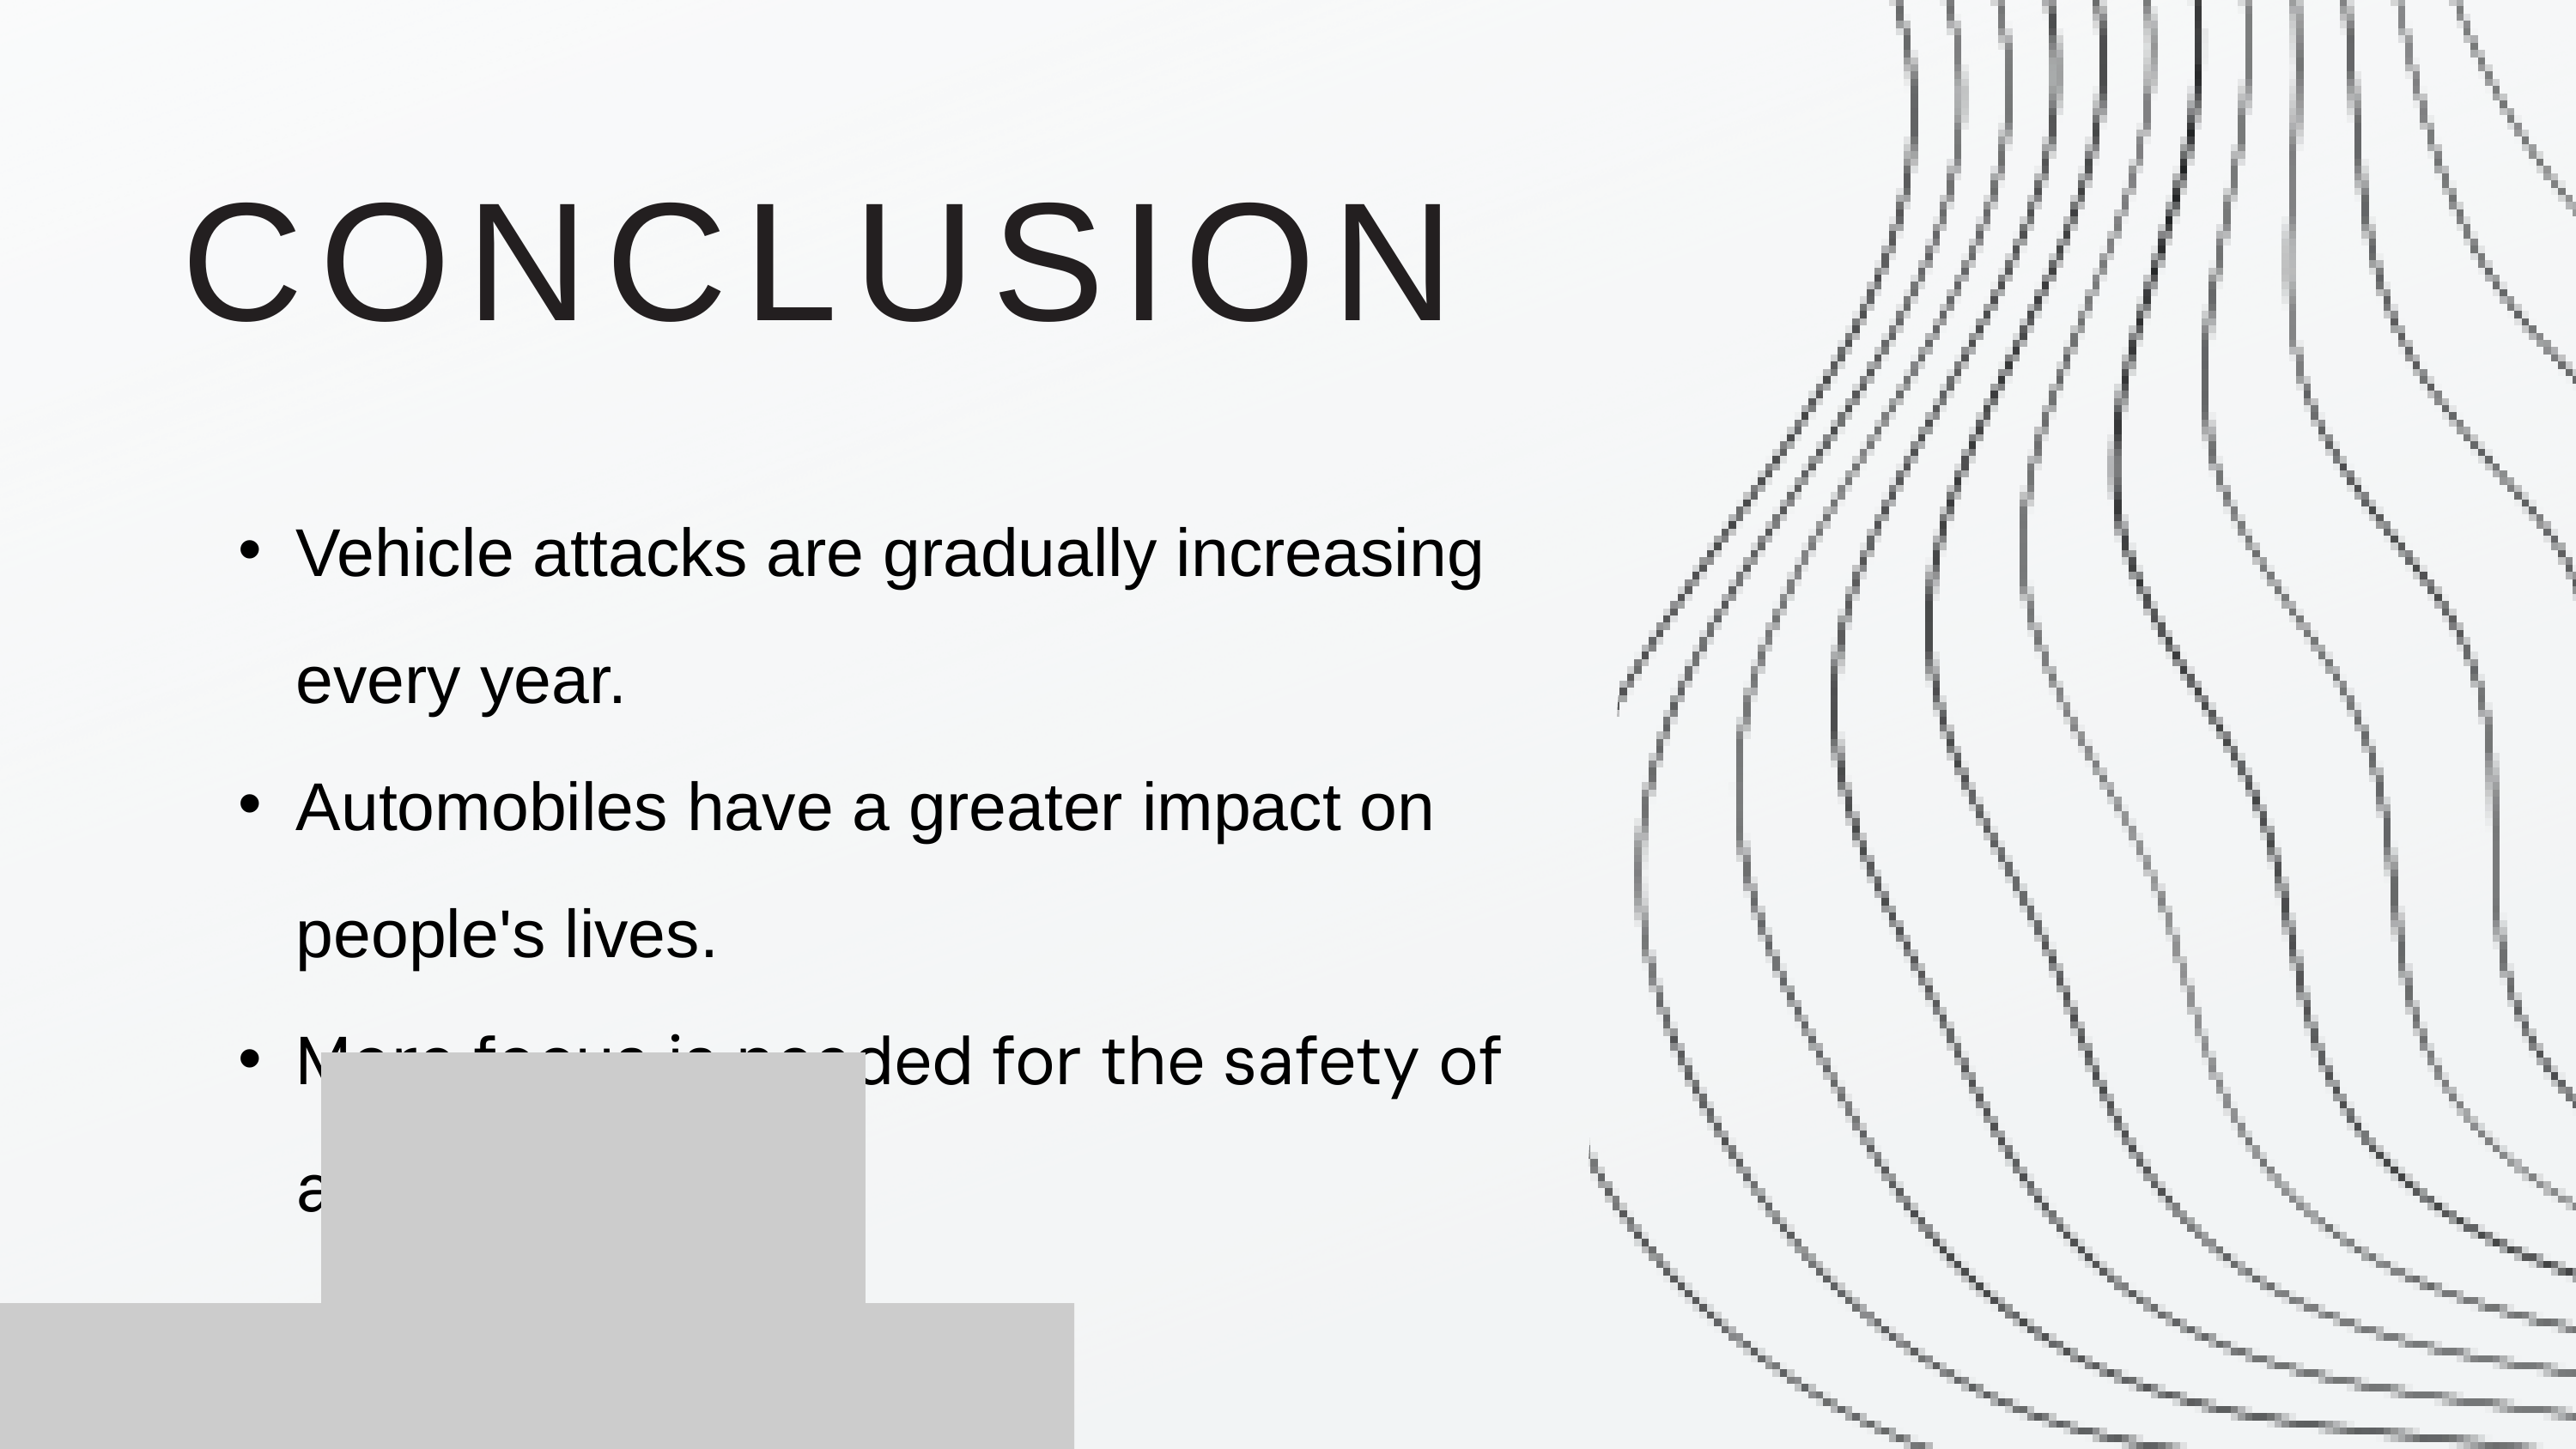

CONCLUSION
Vehicle attacks are gradually increasing every year.
Automobiles have a greater impact on people's lives.
More focus is needed for the safety of automobile.